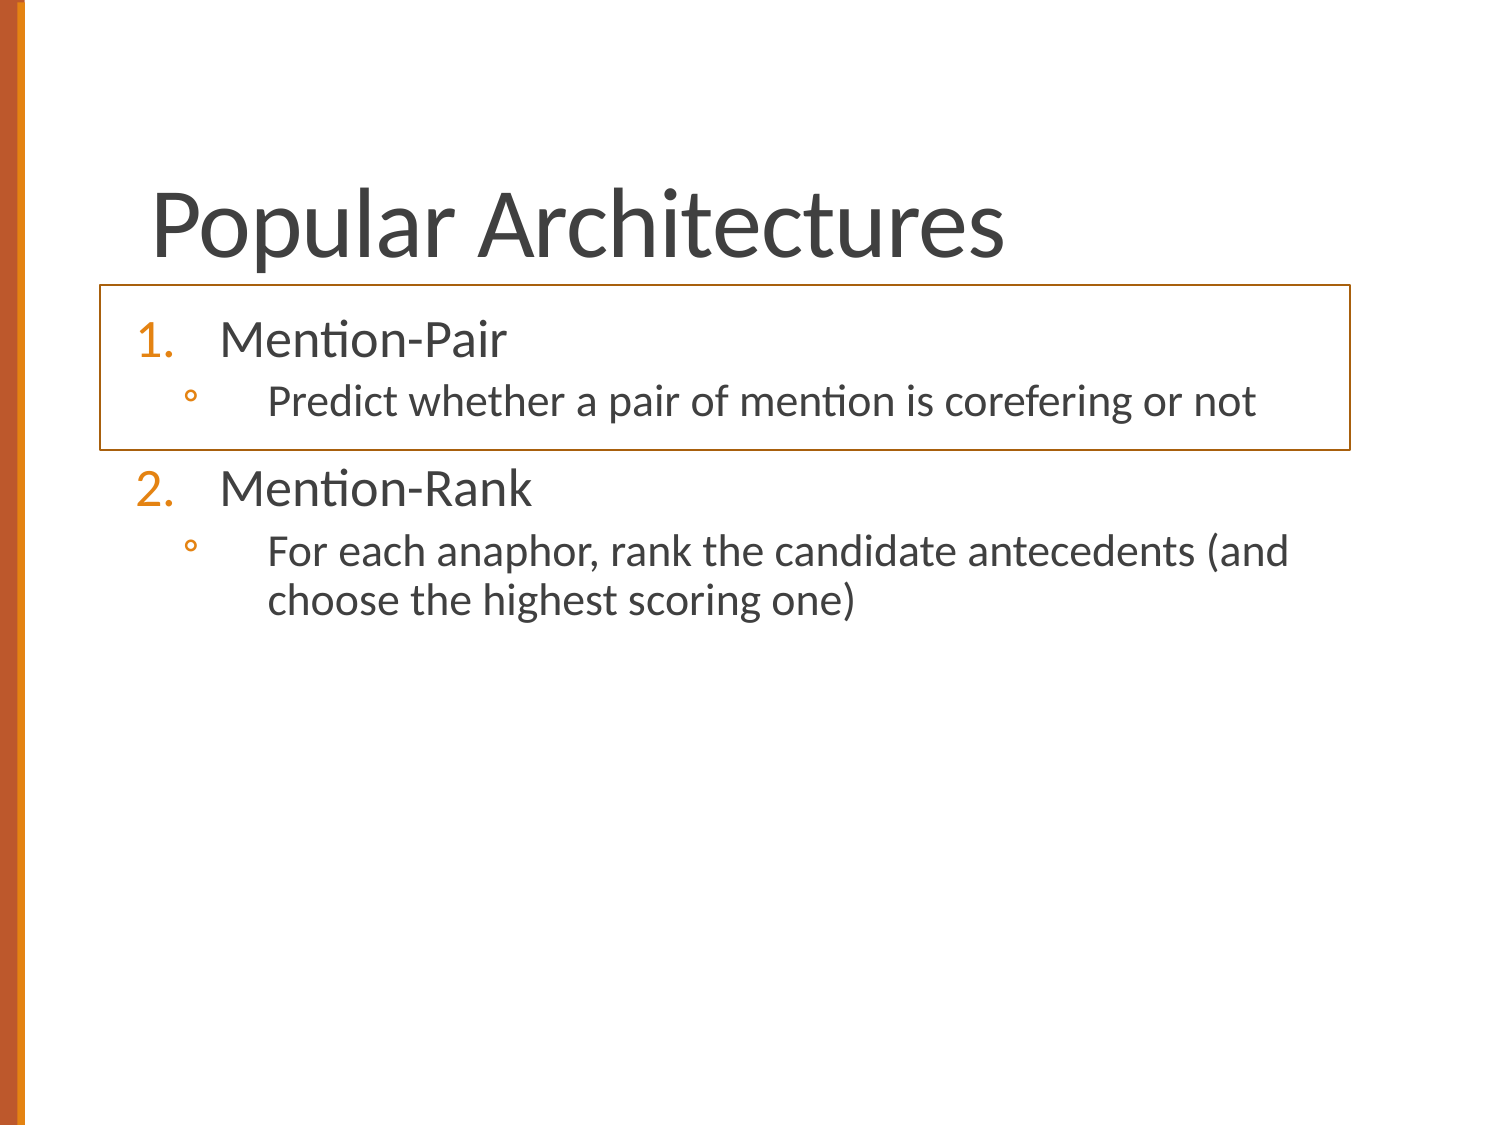

# Popular Architectures

Mention-Pair
Predict whether a pair of mention is corefering or not
Mention-Rank
For each anaphor, rank the candidate antecedents (and choose the highest scoring one)